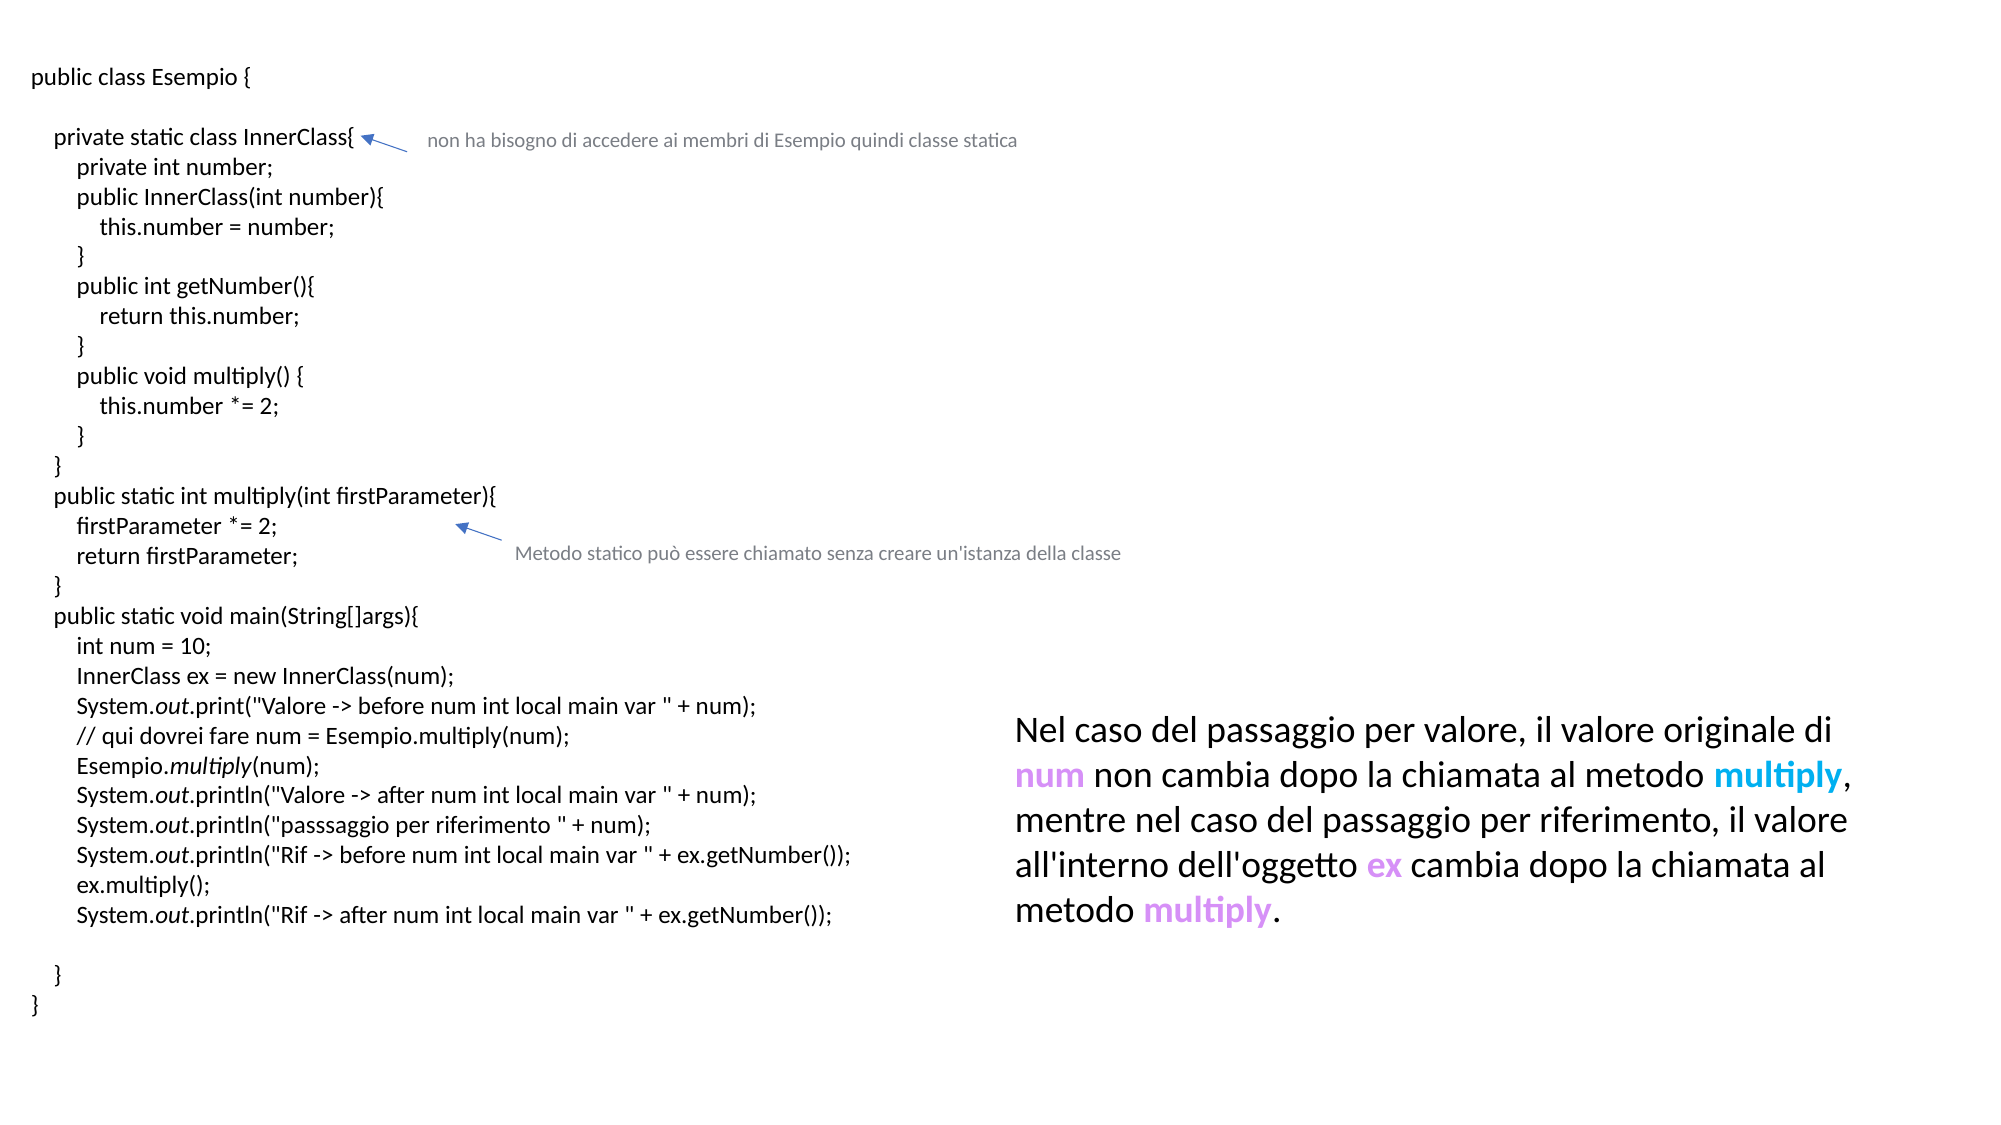

public class Esempio {
    private static class InnerClass{
        private int number;
        public InnerClass(int number){
            this.number = number;
        }
        public int getNumber(){
            return this.number;
        }
        public void multiply() {
            this.number *= 2;
        }
    }
    public static int multiply(int firstParameter){
        firstParameter *= 2;
        return firstParameter;
    }
    public static void main(String[]args){
        int num = 10;
        InnerClass ex = new InnerClass(num);
        System.out.print("Valore -> before num int local main var " + num);
        // qui dovrei fare num = Esempio.multiply(num);
        Esempio.multiply(num);
        System.out.println("Valore -> after num int local main var " + num);
        System.out.println("passsaggio per riferimento " + num);
        System.out.println("Rif -> before num int local main var " + ex.getNumber());
        ex.multiply();
        System.out.println("Rif -> after num int local main var " + ex.getNumber());
    }
}
non ha bisogno di accedere ai membri di Esempio quindi classe statica
Metodo statico può essere chiamato senza creare un'istanza della classe
Nel caso del passaggio per valore, il valore originale di num non cambia dopo la chiamata al metodo multiply, mentre nel caso del passaggio per riferimento, il valore all'interno dell'oggetto ex cambia dopo la chiamata al metodo multiply.